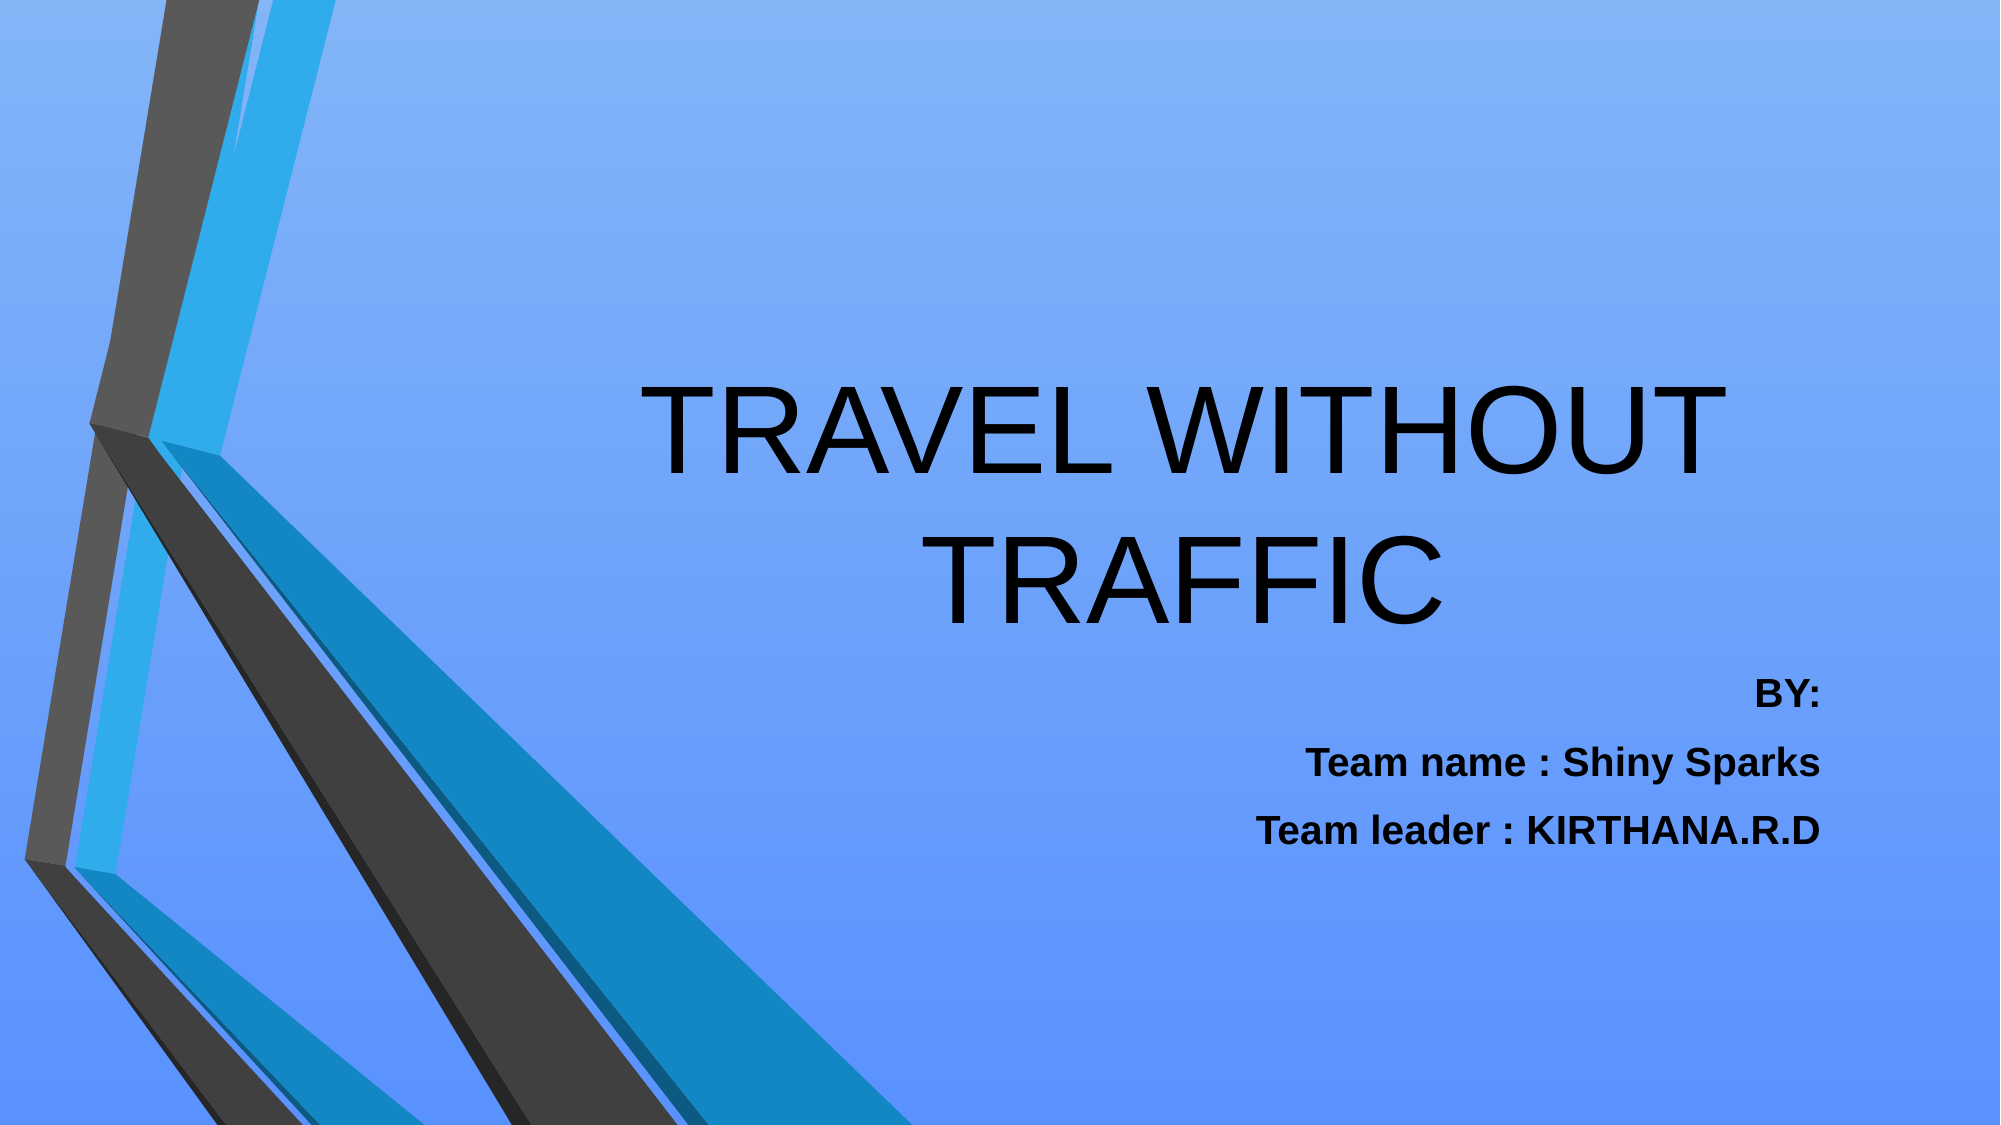

# TRAVEL WITHOUT TRAFFIC

BY:
	           			      Team name : Shiny Sparks
		  		            Team leader : KIRTHANA.R.D